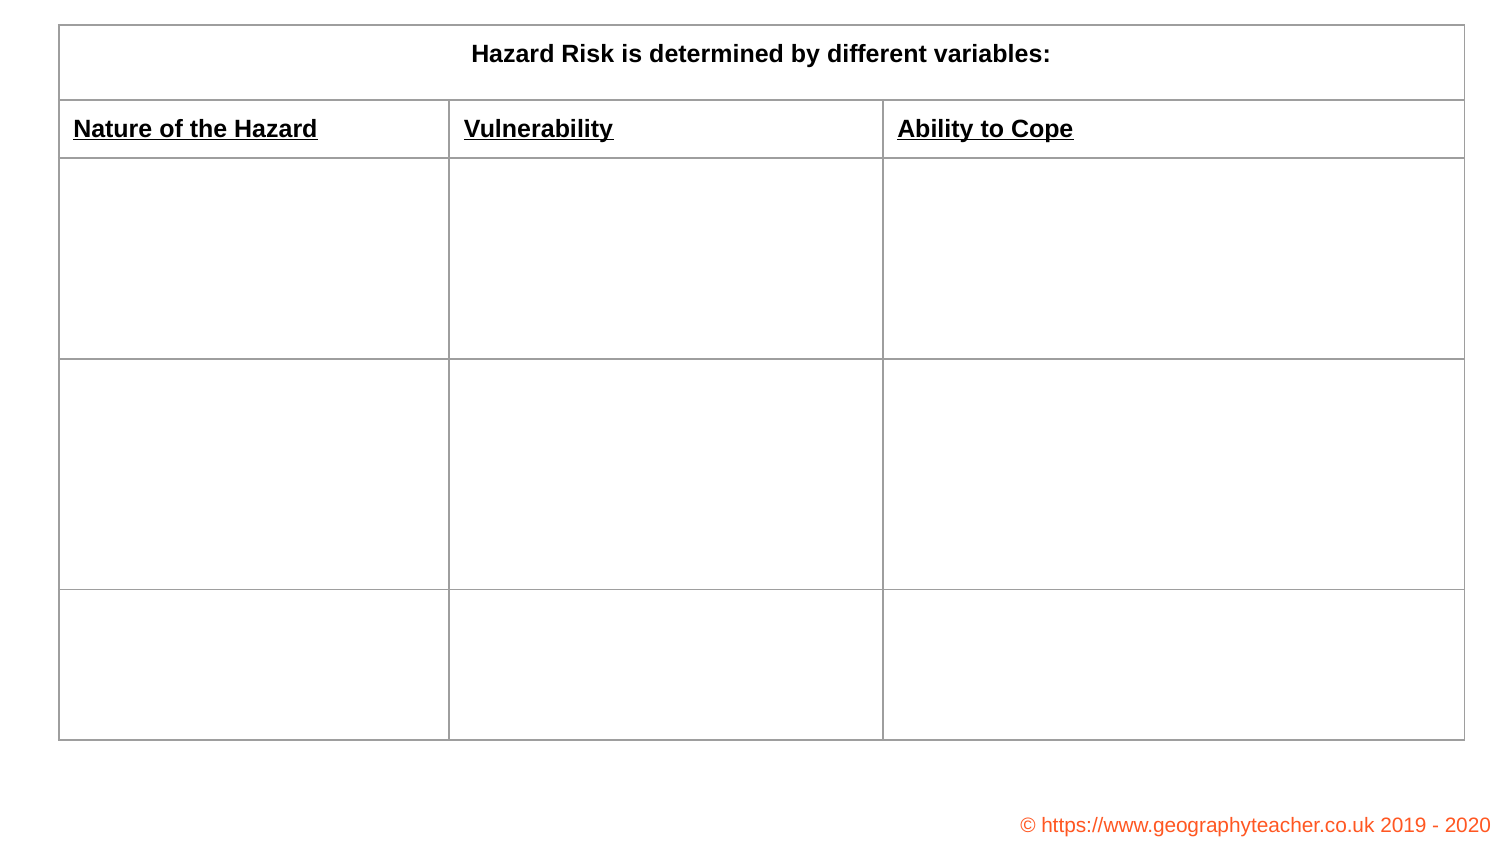

| Hazard Risk is determined by different variables: |  |  |
| --- | --- | --- |
| Nature of the Hazard | Vulnerability | Ability to Cope |
|  |  |  |
|  |  |  |
|  |  |  |